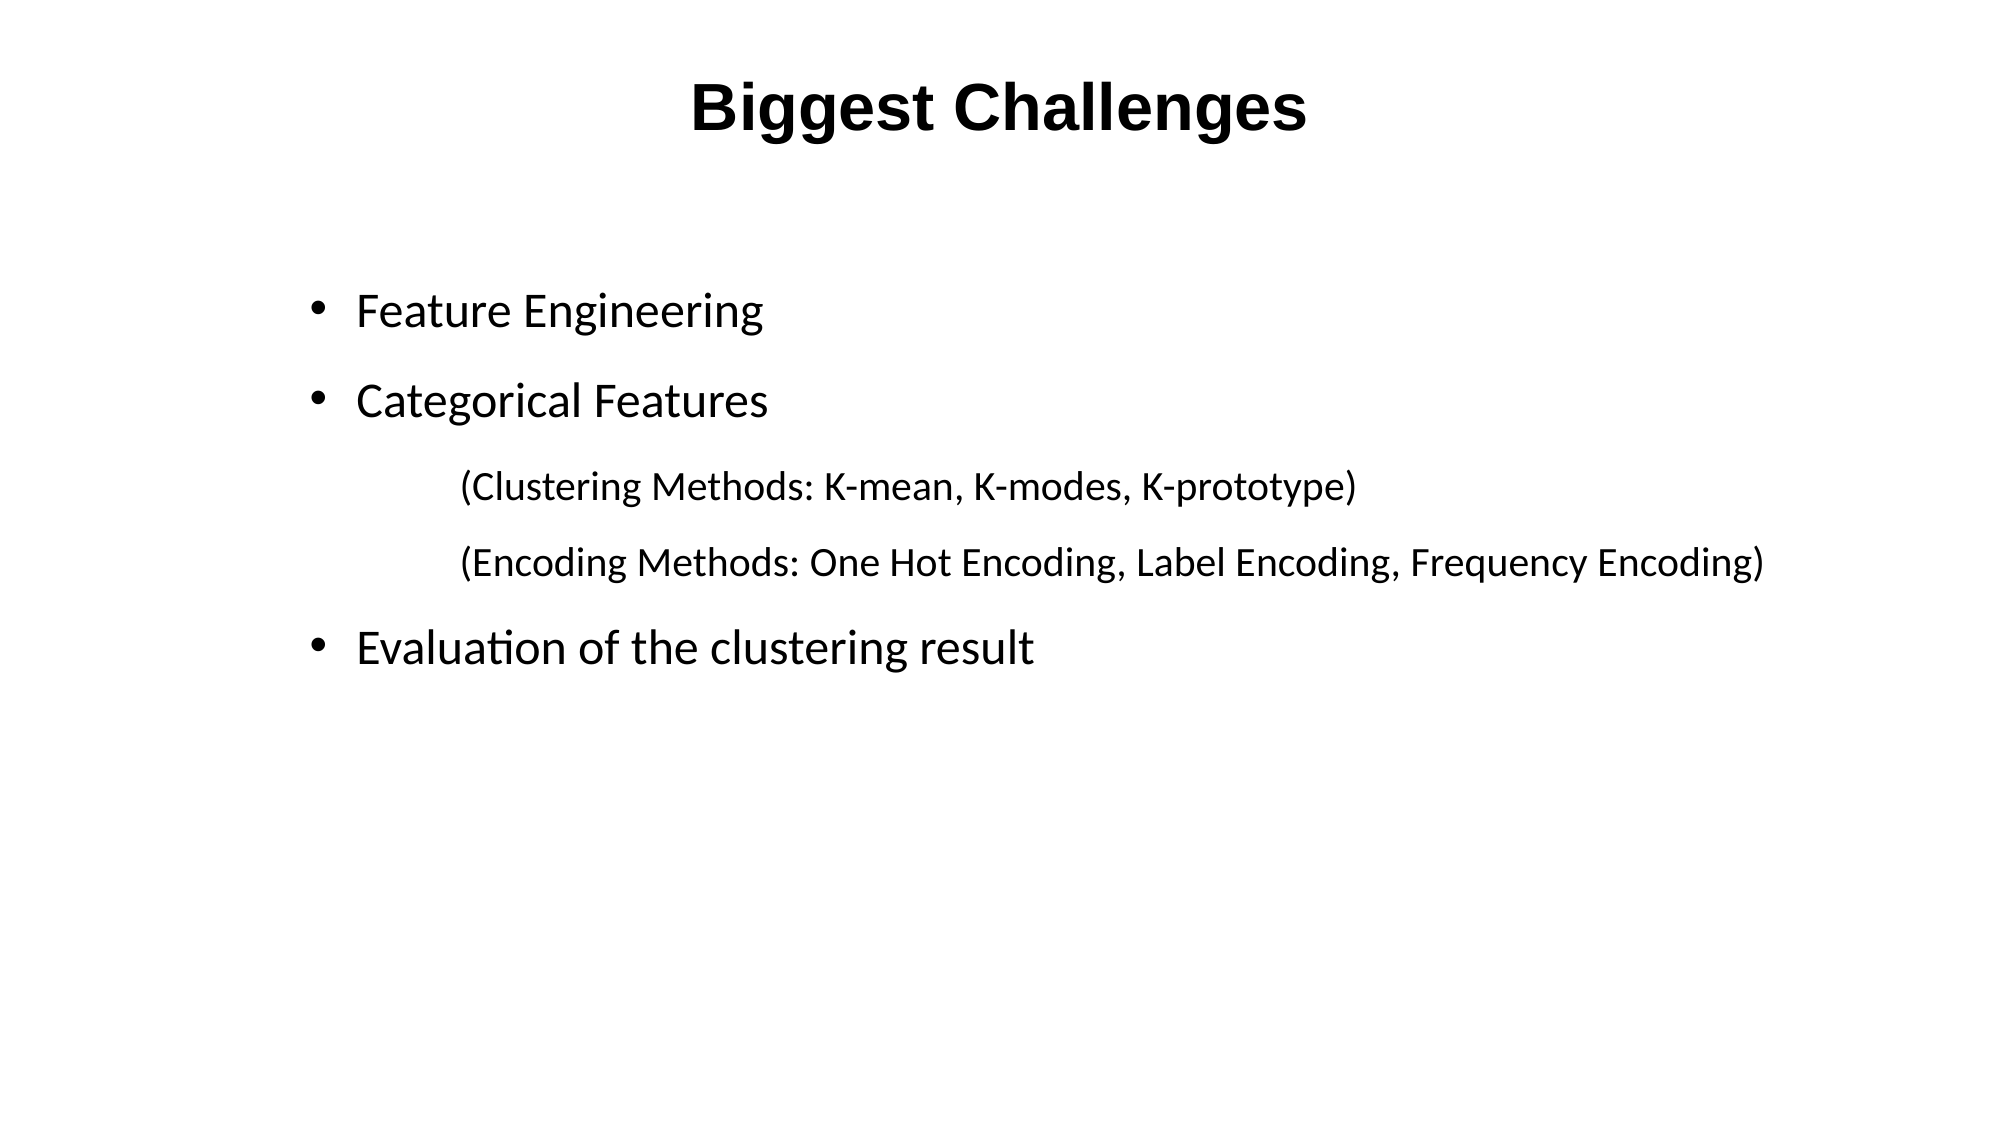

Biggest Challenges
Feature Engineering
Categorical Features
	(Clustering Methods: K-mean, K-modes, K-prototype)
	(Encoding Methods: One Hot Encoding, Label Encoding, Frequency Encoding)
Evaluation of the clustering result